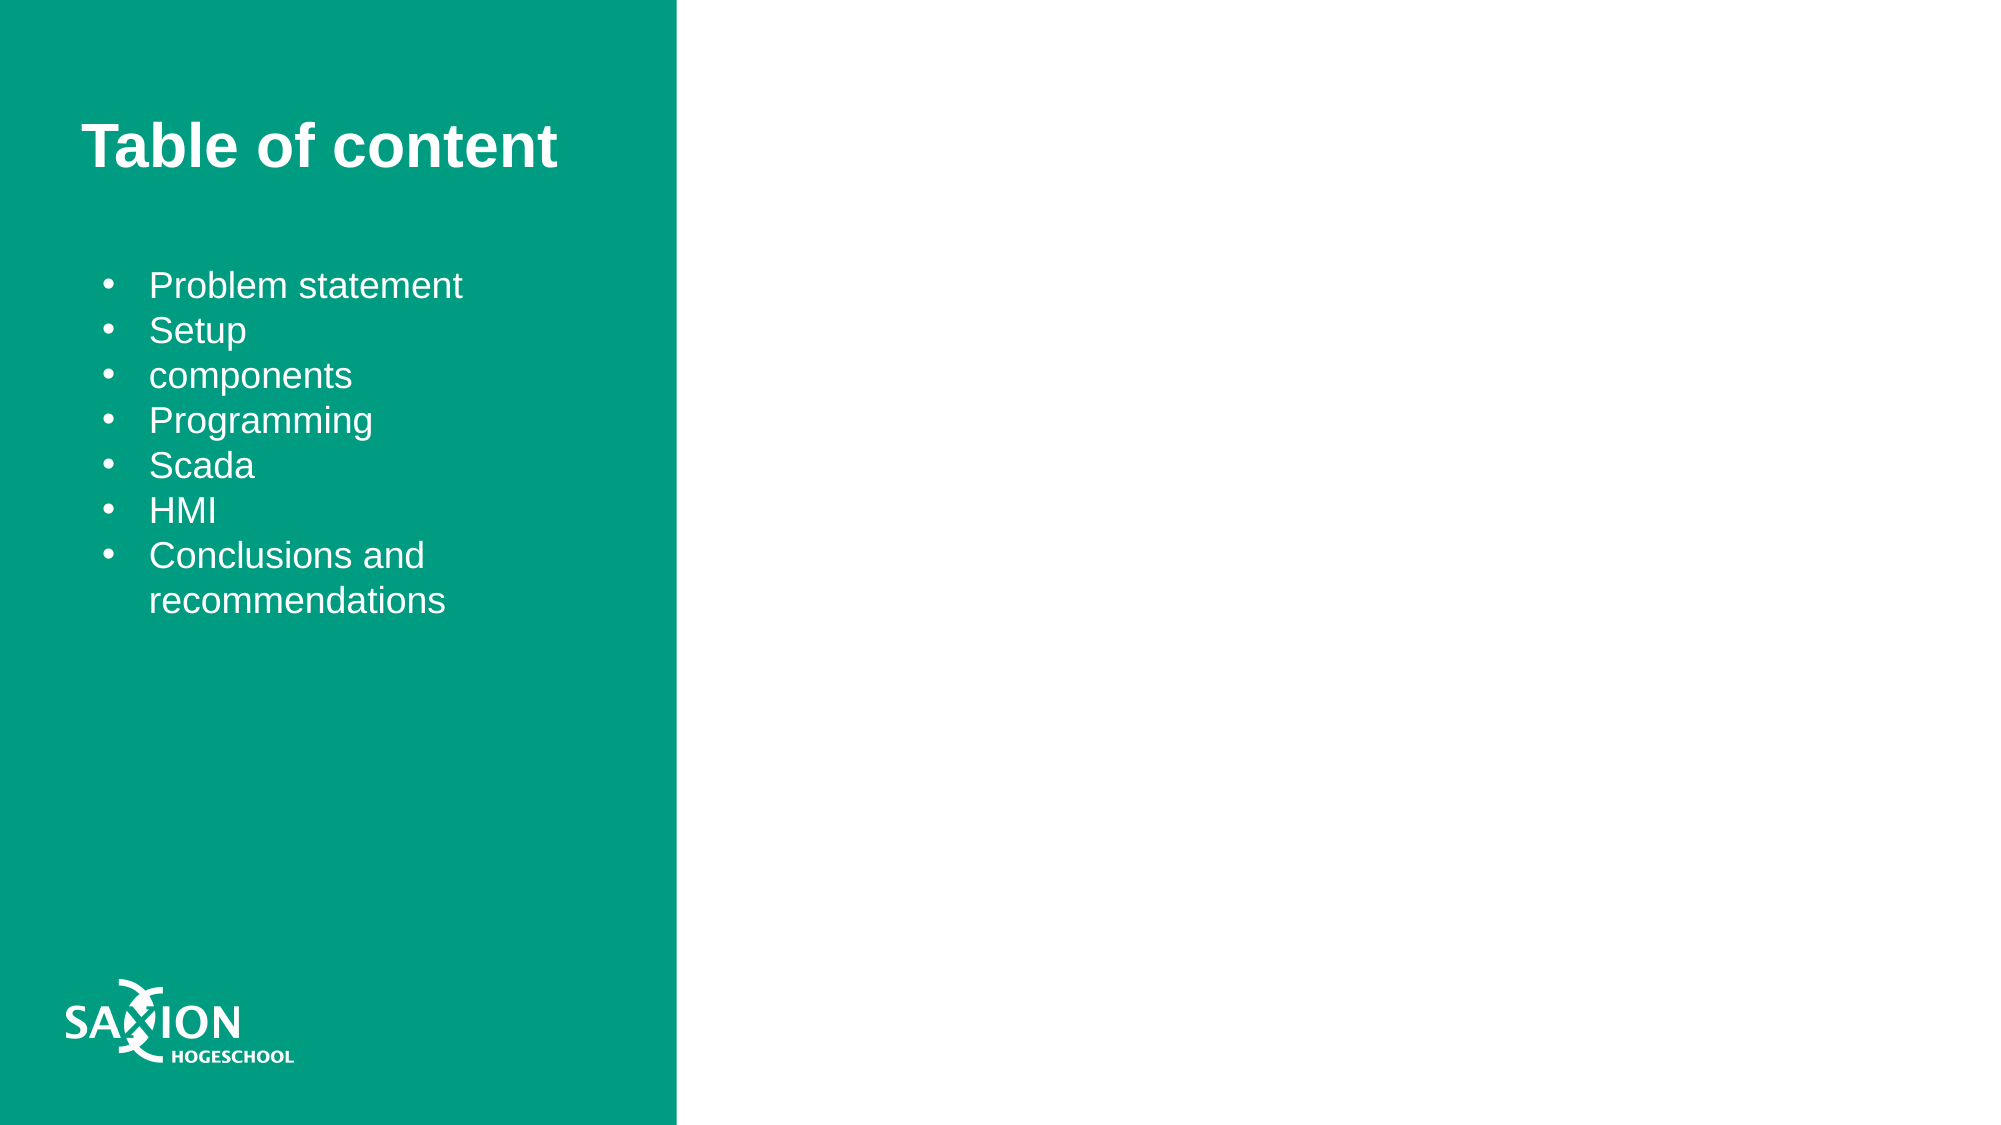

Table of content
Problem statement
Setup
components
Programming
Scada
HMI
Conclusions and recommendations